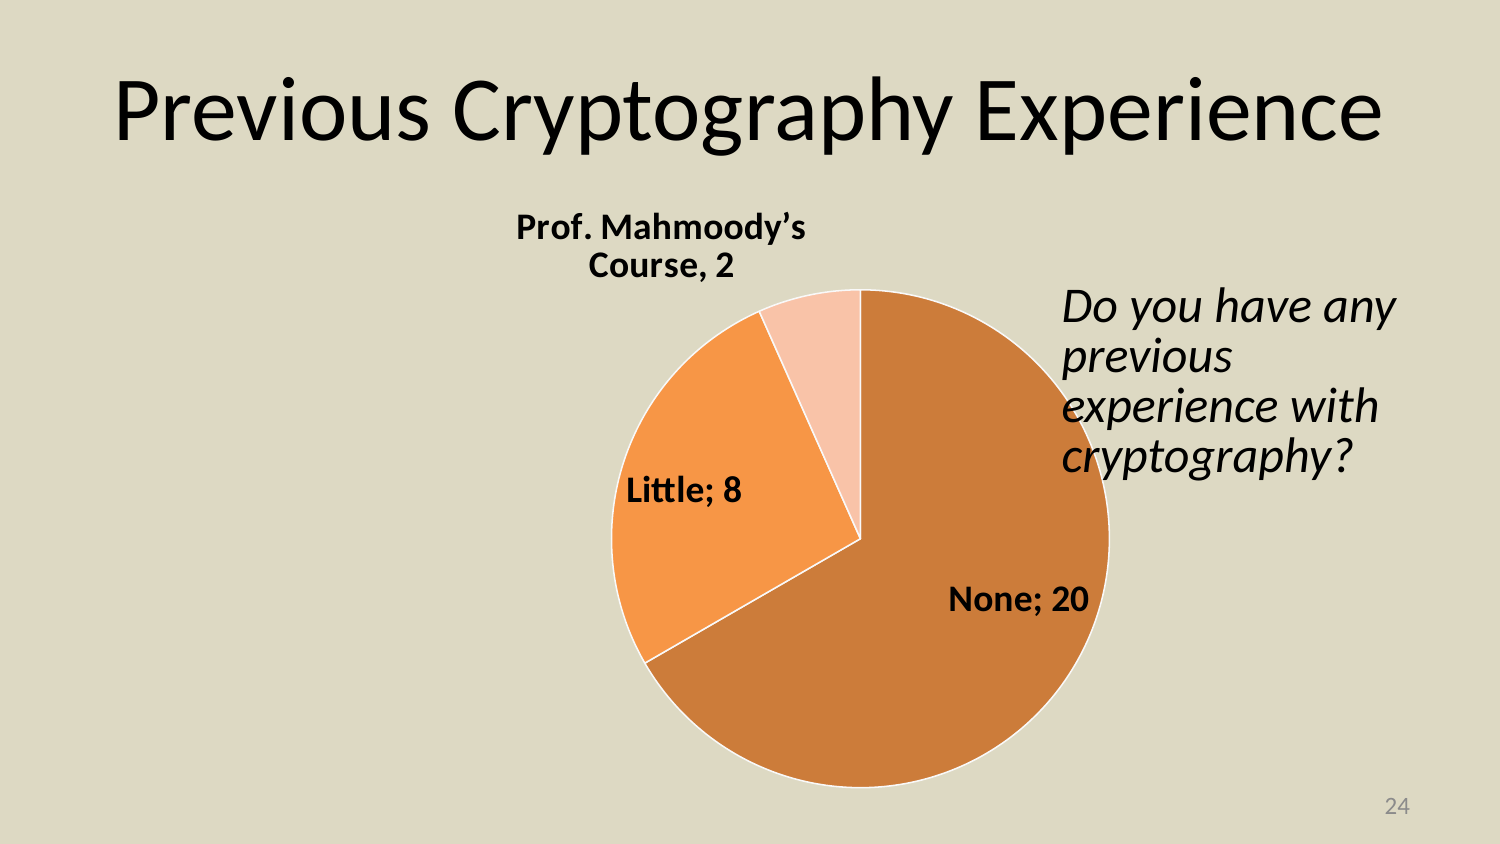

# Previous Cryptography Experience

### Chart

| Category |  |
|---|---|
| None | 20.0 |
| Little | 8.0 |
| Mahmoody's Course | 2.0 |
| Do you have any previous experience with cryptography? |
| --- |
24